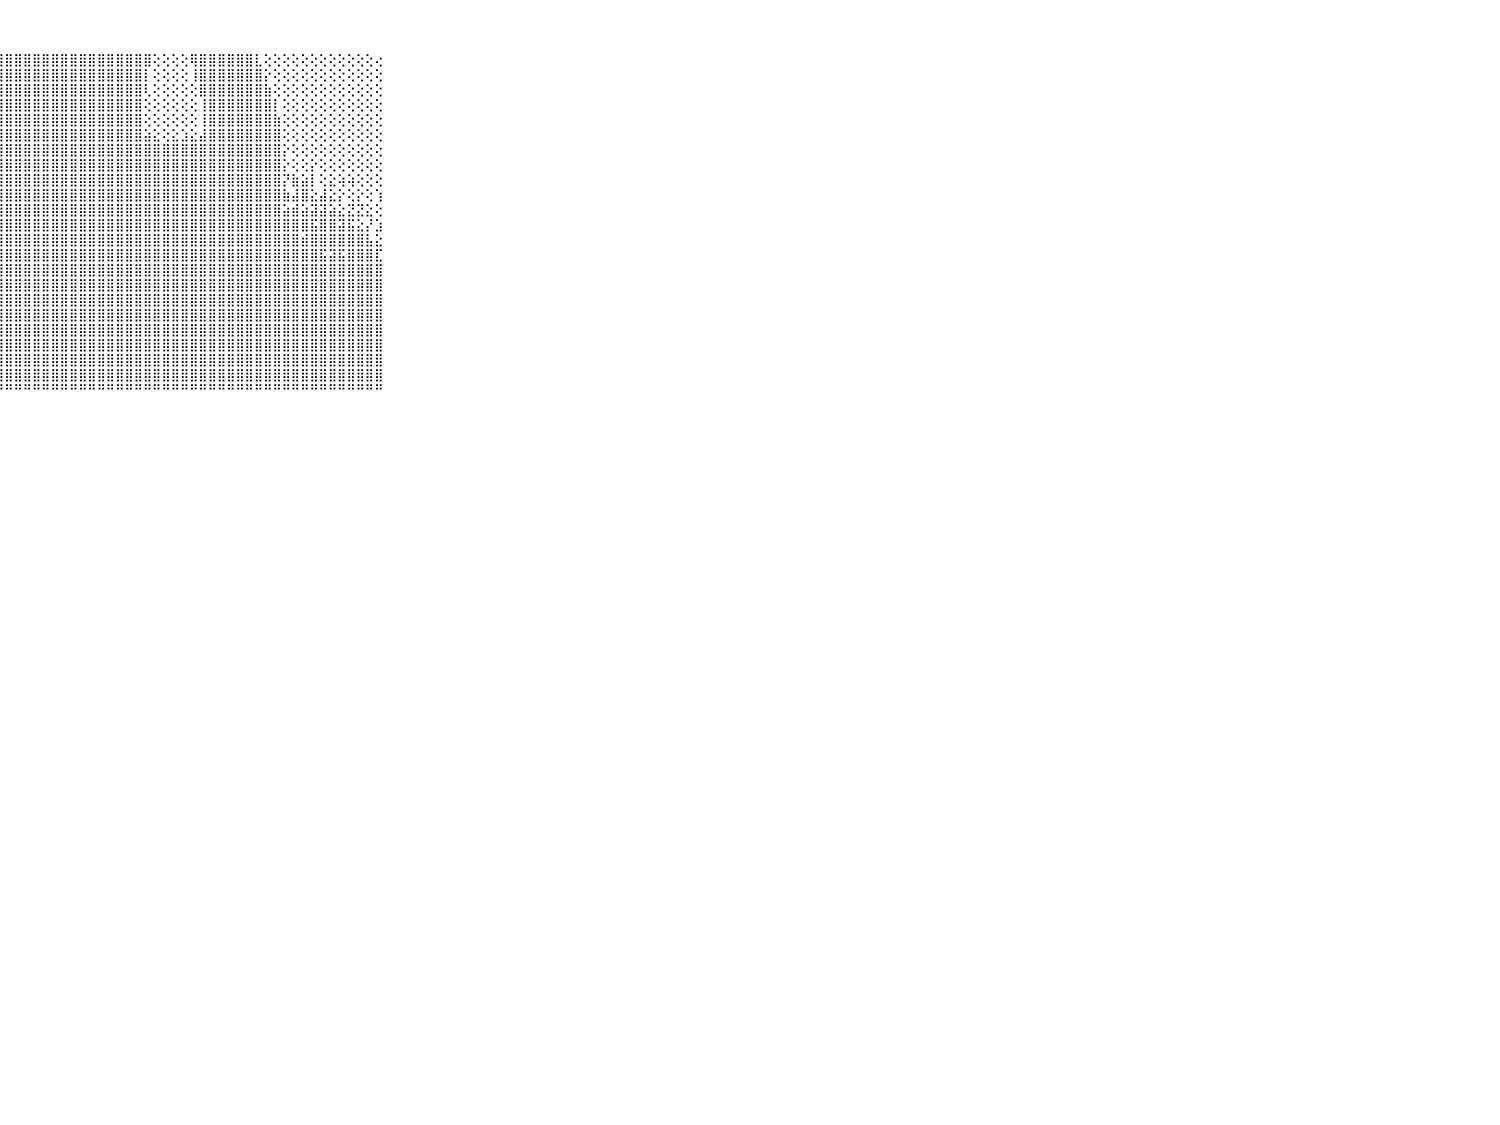

⠀⠀⠀⠀⠀⠀⠀⠀⠀⠀⠀⣿⣿⣿⣿⣿⣿⣿⣿⣿⣿⣿⣿⣿⣿⣿⣿⣿⣿⣿⣿⣿⣿⣿⣿⣿⣿⣿⣿⣿⣿⣿⣿⣿⢕⢕⢕⢕⢿⣿⣿⣿⣿⣿⣿⣇⢕⢕⢕⢕⢕⢕⢕⢕⢕⢕⢕⢕⢔⠀⠀⠀⠀⠀⠀⠀⠀⠀⠀⠀⠀
⠀⠀⠀⠀⠀⠀⠀⠀⠀⠀⠀⣿⣿⣿⣿⣿⣿⣿⣿⣿⣿⣿⣿⣿⣿⣿⣿⣿⣿⣿⣿⣿⣿⣿⣿⣿⣿⣿⣿⣿⣿⣿⣿⡇⢕⢕⢕⢕⢸⣿⣿⣿⣿⣿⣿⣿⡕⢕⢕⢕⢕⢕⢕⢕⢕⢕⢕⢕⢕⠀⠀⠀⠀⠀⠀⠀⠀⠀⠀⠀⠀
⠀⠀⠀⠀⠀⠀⠀⠀⠀⠀⠀⣿⣿⣿⣿⣿⣿⣿⣿⣿⣿⣿⣿⣿⣿⣿⣿⣿⣿⣿⣿⣿⣿⣿⣿⣿⣿⣿⣿⣿⣿⣿⣿⢇⢕⢕⢕⢕⢕⣿⣿⣿⣿⣿⣿⣿⣷⢕⢕⢕⢕⢕⢕⢕⢕⢕⢕⢕⢕⠀⠀⠀⠀⠀⠀⠀⠀⠀⠀⠀⠀
⠀⠀⠀⠀⠀⠀⠀⠀⠀⠀⠀⣿⣿⣿⣿⣿⣿⣿⣿⣿⣿⣿⣿⣿⣿⣿⣿⣿⣿⣿⣿⣿⣿⣿⣿⣿⣿⣿⣿⣿⣿⣿⣿⢕⢕⢕⢕⢕⢕⢸⣿⣿⣿⣿⣿⣿⣿⡇⢕⢕⢕⢕⢕⢕⢕⢕⢕⢕⢕⠀⠀⠀⠀⠀⠀⠀⠀⠀⠀⠀⠀
⠀⠀⠀⠀⠀⠀⠀⠀⠀⠀⠀⣿⣿⣿⣿⣿⣿⣿⣿⣿⣿⣿⣿⣿⣿⣿⣿⣿⣿⣿⣿⣿⣿⣿⣿⣿⣿⣿⣿⣿⣿⣿⣿⢕⢕⢕⢕⢕⢕⢸⣿⣿⣿⣿⣿⣿⣿⣷⢕⢕⢕⢕⢕⢕⢕⢕⢕⢕⢕⠀⠀⠀⠀⠀⠀⠀⠀⠀⠀⠀⠀
⠀⠀⠀⠀⠀⠀⠀⠀⠀⠀⠀⣿⣿⣿⣿⣿⣿⣿⣿⣿⣿⣿⣿⣿⣿⣿⣿⣿⣿⣿⣿⣿⣿⣿⣿⣿⣿⣿⣿⣿⣿⣿⣿⣵⣕⢕⣕⣱⣕⣼⣿⣿⣿⣿⣿⣿⣿⣿⢕⢕⢕⢕⢕⢕⢕⢕⢕⢕⢕⠀⠀⠀⠀⠀⠀⠀⠀⠀⠀⠀⠀
⠀⠀⠀⠀⠀⠀⠀⠀⠀⠀⠀⣿⣿⣿⣿⣿⡿⠿⢿⢿⢿⣿⣿⣿⣿⣿⣿⣿⣿⣿⣿⣿⣿⣿⣿⣿⣿⣿⣿⣿⣿⣿⣿⣿⣿⣿⣿⣿⣿⣿⣿⣿⣿⣿⣿⣿⣿⣿⡕⢕⢕⢕⢕⢕⢕⢕⢕⢕⢕⠀⠀⠀⠀⠀⠀⠀⠀⠀⠀⠀⠀
⠀⠀⠀⠀⠀⠀⠀⠀⠀⠀⠀⣿⣿⢟⠙⠉⢅⢕⢕⢕⢕⣟⣟⣟⢻⣿⣿⣿⣿⣿⣿⣿⣿⣿⣿⣿⣿⣿⣿⣿⣿⣿⣿⣿⣿⣿⣿⣿⣿⣿⣿⣿⣿⣿⣿⣿⣿⣿⡕⢕⢕⡕⢕⢕⢕⢕⢕⢕⢕⠀⠀⠀⠀⠀⠀⠀⠀⠀⠀⠀⠀
⠀⠀⠀⠀⠀⠀⠀⠀⠀⠀⠀⢏⢕⢄⢅⢔⣵⢜⢟⠝⢙⢝⡏⢝⣿⣿⣿⣿⣿⣿⣿⣿⣿⣿⣿⣿⣿⣿⣿⣿⣿⣿⣿⣿⣿⣿⣿⣿⣿⣿⣿⣿⣿⣿⣿⣿⣿⣿⡝⣷⣵⡇⢕⣕⢵⢵⢕⢕⢕⠀⠀⠀⠀⠀⠀⠀⠀⠀⠀⠀⠀
⠀⠀⠀⠀⠀⠀⠀⠀⠀⠀⠀⢕⢕⢱⢻⢇⢰⢱⢕⢕⢕⢕⣳⣷⣼⣿⣿⣿⣿⣿⣿⣿⣿⣿⣿⣿⣿⣿⣿⣿⣿⣿⣿⣿⣿⣿⣿⣿⣿⣿⣿⣿⣿⣿⣿⣿⣿⣿⣷⣼⣿⣕⣼⣕⡕⢕⡕⢕⢱⠀⠀⠀⠀⠀⠀⠀⠀⠀⠀⠀⠀
⠀⠀⠀⠀⠀⠀⠀⠀⠀⠀⠀⢕⢵⣧⣵⣵⣷⣷⣵⣵⣼⣵⣿⣿⣿⣿⣿⣿⣿⣿⣿⣿⣿⣿⣿⣿⣿⣿⣿⣿⣿⣿⣿⣿⣿⣿⣿⣿⣿⣿⣿⣿⣿⣿⣿⣿⣿⣿⣵⣾⣵⣽⣽⣵⣕⣝⣝⣕⢕⠀⠀⠀⠀⠀⠀⠀⠀⠀⠀⠀⠀
⠀⠀⠀⠀⠀⠀⠀⠀⠀⠀⠀⢕⣸⣿⣿⣿⣿⣿⣿⣿⣿⣿⣿⣿⣿⣿⣿⣿⣿⣿⣿⣿⣿⣿⣿⣿⣿⣿⣿⣿⣿⣿⣿⣿⣿⣿⣿⣿⣿⣿⣿⣿⣿⣿⣿⣿⣿⣿⣿⣿⣿⣯⣿⣿⣽⣯⣕⡜⣱⠀⠀⠀⠀⠀⠀⠀⠀⠀⠀⠀⠀
⠀⠀⠀⠀⠀⠀⠀⠀⠀⠀⠀⢜⣿⣿⣿⣿⣿⣿⣿⣿⣿⣿⣿⣿⣿⣿⣿⣿⣿⣿⣿⣿⣿⣿⣿⣿⣿⣿⣿⣿⣿⣿⣿⣿⣿⣿⣿⣿⣿⣿⣿⣿⣿⣿⣿⣿⣿⣿⣿⣿⣾⣿⣿⣿⣿⣿⣿⣧⣕⠀⠀⠀⠀⠀⠀⠀⠀⠀⠀⠀⠀
⠀⠀⠀⠀⠀⠀⠀⠀⠀⠀⠀⢸⣿⣿⣿⣿⣿⣿⣿⣿⣿⣿⣿⣿⣿⣿⣿⣿⣿⣿⣿⣿⣿⣿⣿⣿⣿⣿⣿⣿⣿⣿⣿⣿⣿⣿⣿⣿⣿⣿⣿⣿⣿⣿⣿⣿⣿⣿⣿⣿⣿⣿⣯⣽⣯⣿⣿⣿⣏⠀⠀⠀⠀⠀⠀⠀⠀⠀⠀⠀⠀
⠀⠀⠀⠀⠀⠀⠀⠀⠀⠀⠀⢸⣿⣿⣿⣿⢿⣿⣿⣿⣿⣿⣿⣿⣿⣿⣿⣿⣿⣿⣿⣿⣿⣿⣿⣿⣿⣿⣿⣿⣿⣿⣿⣿⣿⣿⣿⣿⣿⣿⣿⣿⣿⣿⣿⣿⣿⣿⣿⣿⣿⣿⣿⣿⣿⣿⣿⣿⣿⠀⠀⠀⠀⠀⠀⠀⠀⠀⠀⠀⠀
⠀⠀⠀⠀⠀⠀⠀⠀⠀⠀⠀⣼⣿⣿⣿⣿⣿⣿⣿⣿⣿⣿⣿⣷⣾⣿⣿⣿⣿⣿⣿⣿⣿⣿⣿⣿⣿⣿⣿⣿⣿⣿⣿⣿⣿⣿⣿⣿⣿⣿⣿⣿⣿⣿⣿⣿⣿⣿⣿⣿⣿⣿⣿⣿⣿⣿⣿⣿⣿⠀⠀⠀⠀⠀⠀⠀⠀⠀⠀⠀⠀
⠀⠀⠀⠀⠀⠀⠀⠀⠀⠀⠀⣿⣿⣿⣿⣿⣿⣿⣿⣿⣿⣿⣿⣿⣿⣿⣿⣿⣿⣿⣿⣿⣿⣿⣿⣿⣿⣿⣿⣿⣿⣿⣿⣿⣿⣿⣿⣿⣿⣿⣿⣿⣿⣿⣿⣿⣿⣿⣿⣿⣿⣿⣿⣿⣿⣿⣿⣿⣿⠀⠀⠀⠀⠀⠀⠀⠀⠀⠀⠀⠀
⠀⠀⠀⠀⠀⠀⠀⠀⠀⠀⠀⣿⣿⣿⣿⣿⣿⣿⣿⣿⣿⣯⣿⣿⣿⣿⣿⣿⣿⣿⣿⣿⣿⣿⣿⣿⣿⣿⣿⣿⣿⣿⣿⣿⣿⣿⣿⣿⣿⣿⣿⣿⣿⣿⣿⣿⣿⣿⣿⣿⣿⣿⣿⣿⣿⣿⣿⣿⣿⠀⠀⠀⠀⠀⠀⠀⠀⠀⠀⠀⠀
⠀⠀⠀⠀⠀⠀⠀⠀⠀⠀⠀⣿⣿⣿⣿⣿⣿⢿⣿⣿⣿⣿⣿⣿⣿⣿⣿⣿⣿⣿⣿⣿⣿⣿⣿⣿⣿⣿⣿⣿⣿⣿⣿⣿⣿⣿⣿⣿⣿⣿⣿⣿⣿⣿⣿⣿⣿⣿⣿⣿⣿⣿⣿⣿⣿⣿⣿⣿⣿⠀⠀⠀⠀⠀⠀⠀⠀⠀⠀⠀⠀
⠀⠀⠀⠀⠀⠀⠀⠀⠀⠀⠀⣿⣿⣿⣿⣿⣿⣿⣿⣿⣿⣷⣷⣿⣿⣿⣿⣿⣿⣿⣿⣿⣿⣿⣿⣿⣿⣿⣿⣿⣿⣿⣿⣿⣿⣿⣿⣿⣿⣿⣿⣿⣿⣿⣿⣿⣿⣿⣿⣿⣿⣿⣿⣿⣿⣿⣿⣿⣿⠀⠀⠀⠀⠀⠀⠀⠀⠀⠀⠀⠀
⠀⠀⠀⠀⠀⠀⠀⠀⠀⠀⠀⢟⣿⣿⣿⣿⣿⣿⣿⣿⣿⣿⣿⣿⣿⣿⣿⣿⣿⣿⣿⣿⣿⣿⣿⣿⣿⣿⣿⣿⣿⣿⣿⣿⣿⣿⣿⣿⣿⣿⣿⣿⣿⣿⣿⣿⣿⣿⣿⣿⣿⣿⣿⣿⣿⣿⣿⣿⣿⠀⠀⠀⠀⠀⠀⠀⠀⠀⠀⠀⠀
⠀⠀⠀⠀⠀⠀⠀⠀⠀⠀⠀⢕⣿⣿⣿⣿⣿⣿⣿⣿⣿⣿⣿⣿⡟⢸⣿⣿⣿⣿⣿⣿⣿⣿⣿⣿⣿⣿⣿⣿⣿⣿⣿⣿⣿⣿⣿⣿⣿⣿⣿⣿⣿⣿⣿⣿⣿⣿⣿⣿⣿⣿⣿⣿⣿⣿⣿⣿⣿⠀⠀⠀⠀⠀⠀⠀⠀⠀⠀⠀⠀
⠀⠀⠀⠀⠀⠀⠀⠀⠀⠀⠀⠑⠙⠛⠛⠛⠛⠛⠛⠛⠛⠛⠛⠛⠁⠘⠛⠛⠛⠛⠛⠛⠛⠛⠛⠛⠛⠛⠛⠛⠛⠛⠛⠛⠛⠛⠛⠛⠛⠛⠛⠛⠛⠛⠛⠛⠛⠛⠛⠛⠛⠛⠛⠛⠛⠛⠛⠛⠛⠀⠀⠀⠀⠀⠀⠀⠀⠀⠀⠀⠀